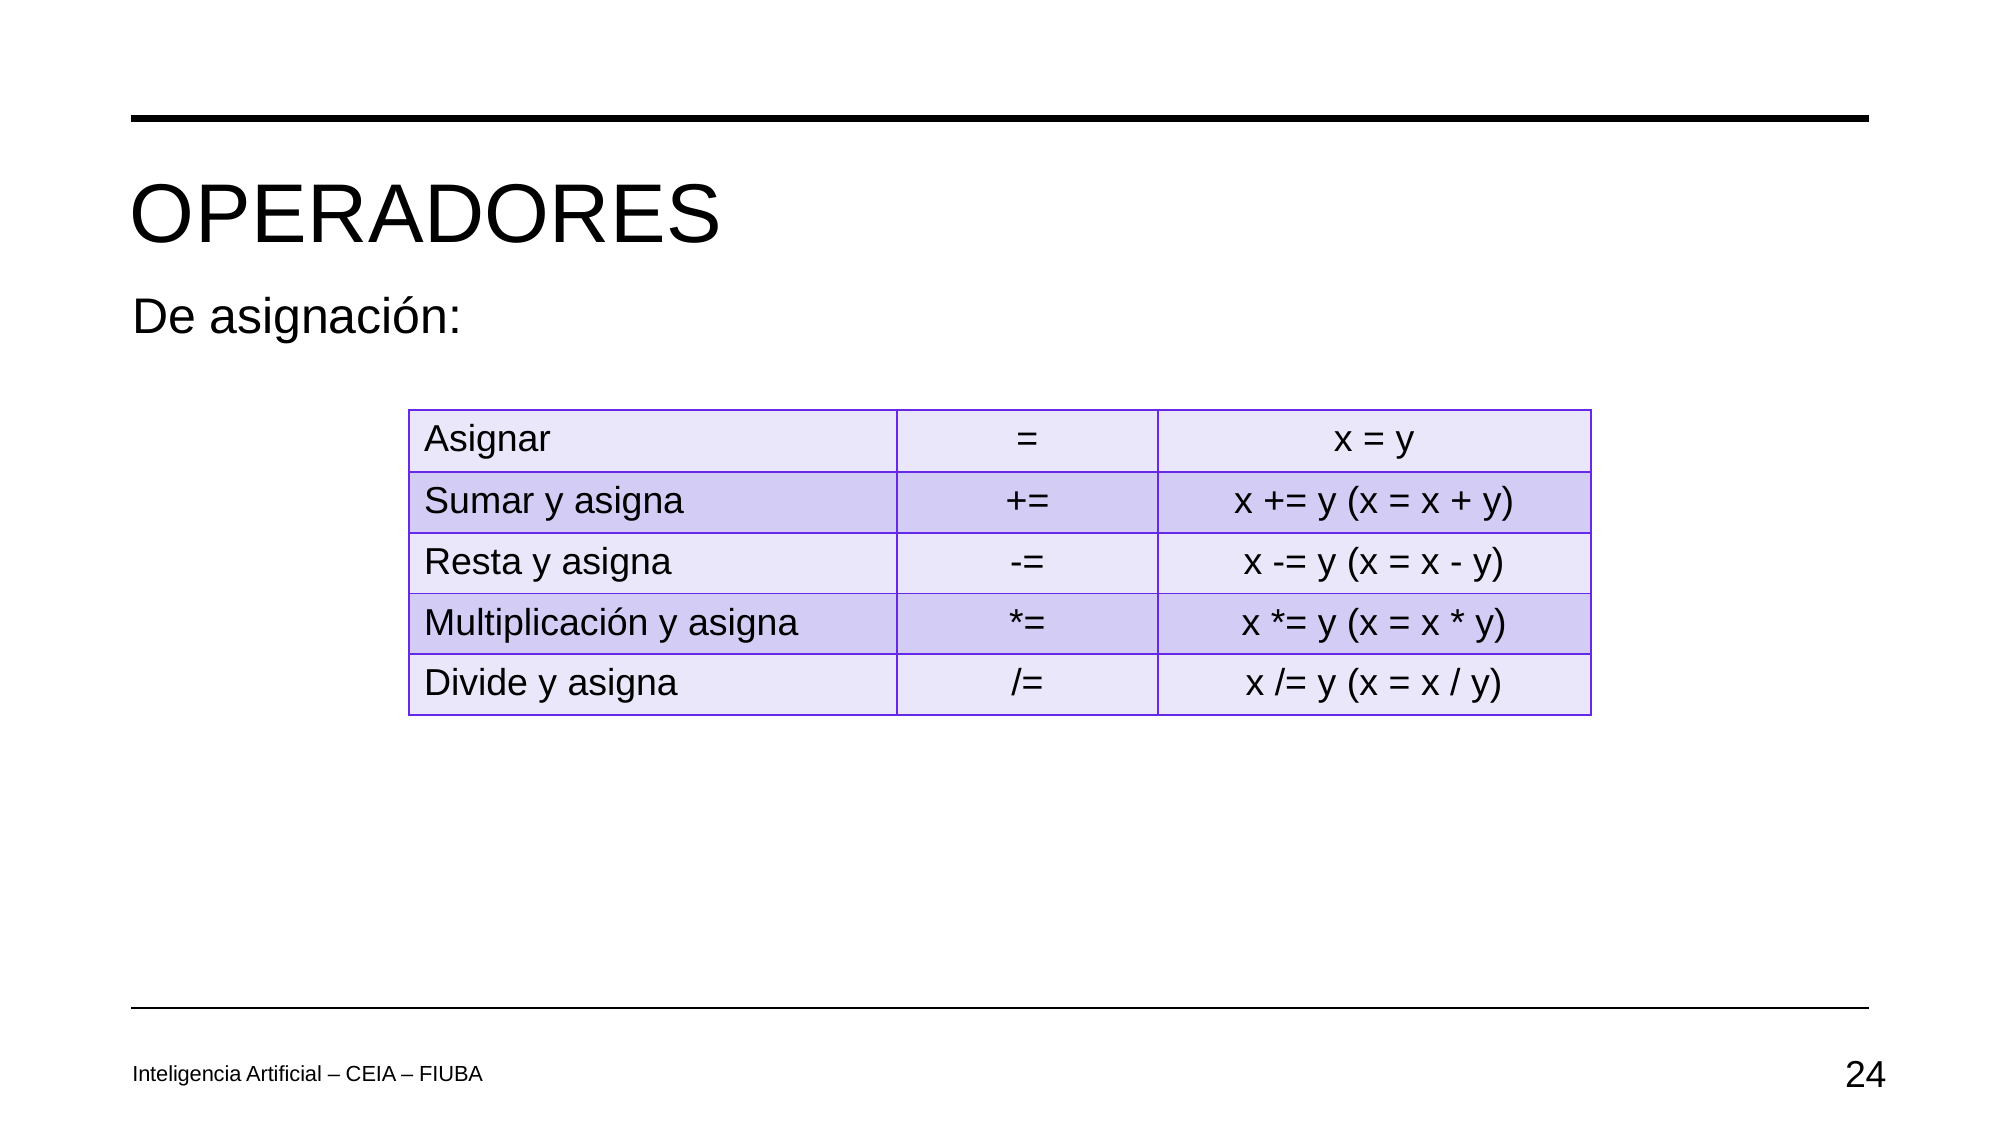

# Operadores
De asignación:
| Asignar | = | x = y |
| --- | --- | --- |
| Sumar y asigna | += | x += y (x = x + y) |
| Resta y asigna | -= | x -= y (x = x - y) |
| Multiplicación y asigna | \*= | x \*= y (x = x \* y) |
| Divide y asigna | /= | x /= y (x = x / y) |
Inteligencia Artificial – CEIA – FIUBA
24